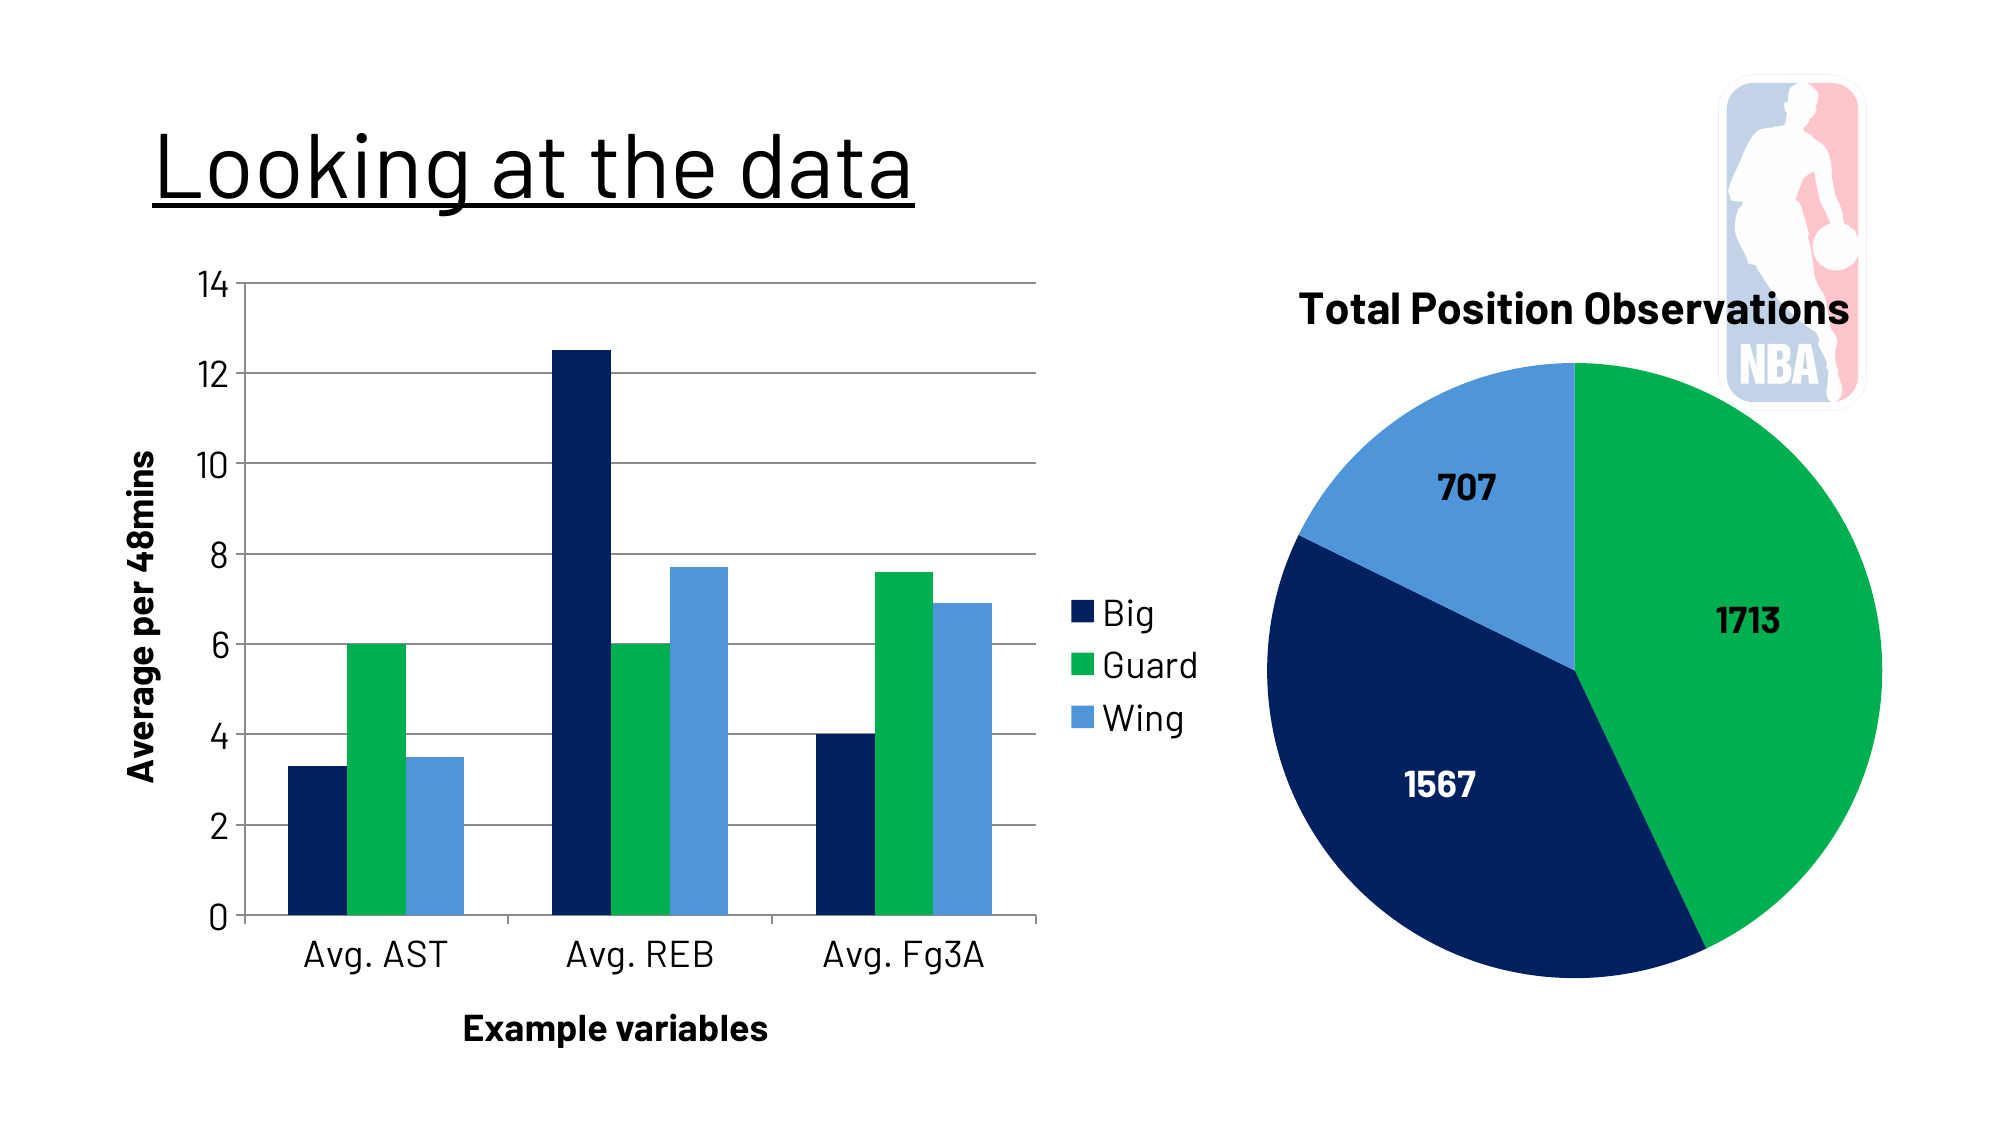

# Looking at the data

### Chart

| Category | Big | Guard | Wing |
|---|---|---|---|
| Avg. AST | 3.3 | 6.0 | 3.5 |
| Avg. REB | 12.5 | 6.0 | 7.7 |
| Avg. Fg3A | 4.0 | 7.6 | 6.9 |

### Chart: Total Position Observations

| Category | Positions |
|---|---|
| Guard | 1713.0 |
| Big | 1567.0 |
| Wing | 707.0 |
707

1713

1567